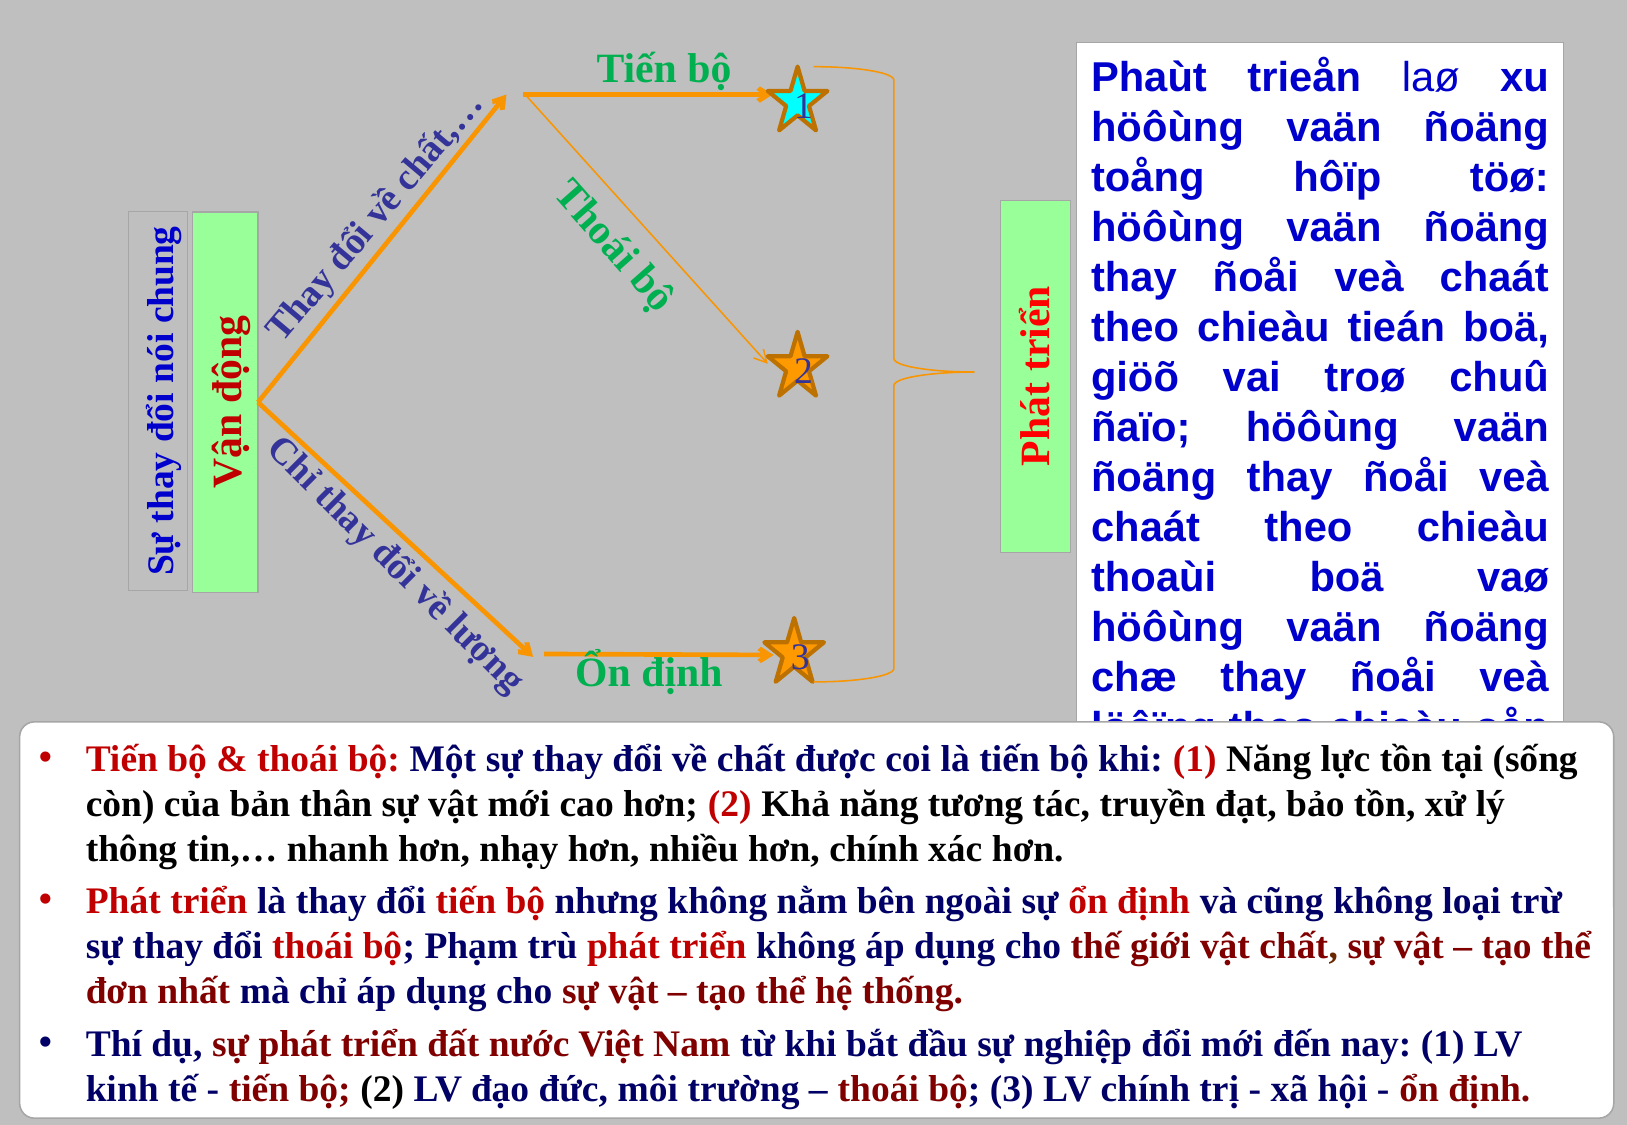

Tiến bộ
Phaùt trieån laø xu höôùng vaän ñoäng toång hôïp töø: höôùng vaän ñoäng thay ñoåi veà chaát theo chieàu tieán boä, giöõ vai troø chuû ñaïo; höôùng vaän ñoäng thay ñoåi veà chaát theo chieàu thoaùi boä vaø höôùng vaän ñoäng chæ thay ñoåi veà löôïng theo chieàu oån ñònh, giöõ vai troø phuï ñaïo, caàn thieát cho höôùng tieán boä chuû ñaïo treân.
1

Thay đổi về chất,…
Thoái bộ
2
Phát triển
Vận động
Sự thay đổi nói chung
Chỉ thay đổi về lượng
3
Ổn định
Tiến bộ & thoái bộ: Một sự thay đổi về chất được coi là tiến bộ khi: (1) Năng lực tồn tại (sống còn) của bản thân sự vật mới cao hơn; (2) Khả năng tương tác, truyền đạt, bảo tồn, xử lý thông tin,… nhanh hơn, nhạy hơn, nhiều hơn, chính xác hơn.
Phát triển là thay đổi tiến bộ nhưng không nằm bên ngoài sự ổn định và cũng không loại trừ sự thay đổi thoái bộ; Phạm trù phát triển không áp dụng cho thế giới vật chất, sự vật – tạo thể đơn nhất mà chỉ áp dụng cho sự vật – tạo thể hệ thống.
Thí dụ, sự phát triển đất nước Việt Nam từ khi bắt đầu sự nghiệp đổi mới đến nay: (1) LV kinh tế - tiến bộ; (2) LV đạo đức, môi trường – thoái bộ; (3) LV chính trị - xã hội - ổn định.